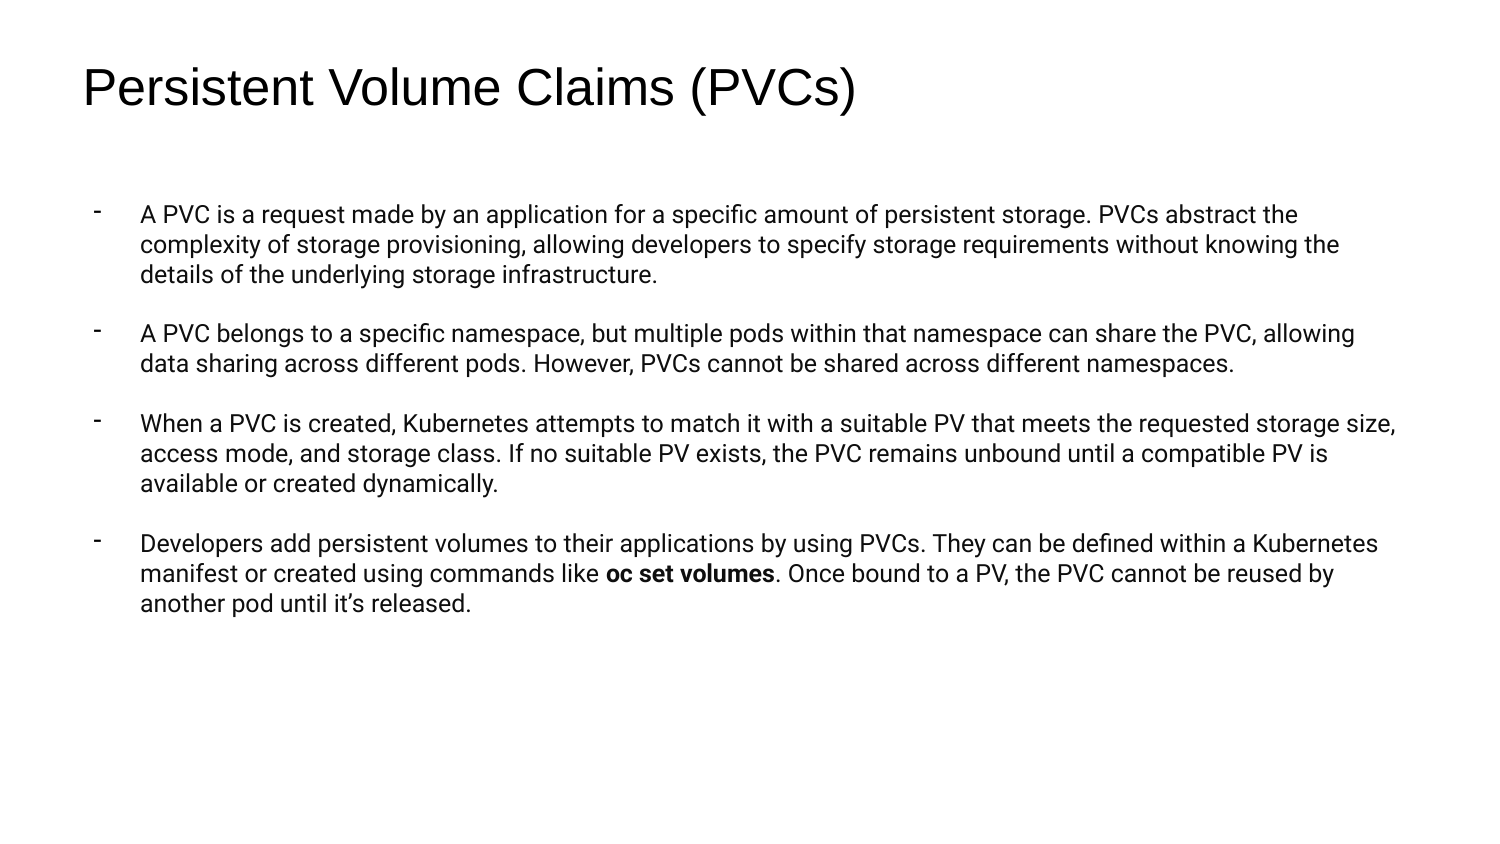

# Persistent Volume Claims (PVCs)
A PVC is a request made by an application for a specific amount of persistent storage. PVCs abstract the complexity of storage provisioning, allowing developers to specify storage requirements without knowing the details of the underlying storage infrastructure.

A PVC belongs to a specific namespace, but multiple pods within that namespace can share the PVC, allowing data sharing across different pods. However, PVCs cannot be shared across different namespaces.

When a PVC is created, Kubernetes attempts to match it with a suitable PV that meets the requested storage size, access mode, and storage class. If no suitable PV exists, the PVC remains unbound until a compatible PV is available or created dynamically.

Developers add persistent volumes to their applications by using PVCs. They can be defined within a Kubernetes manifest or created using commands like oc set volumes. Once bound to a PV, the PVC cannot be reused by another pod until it’s released.